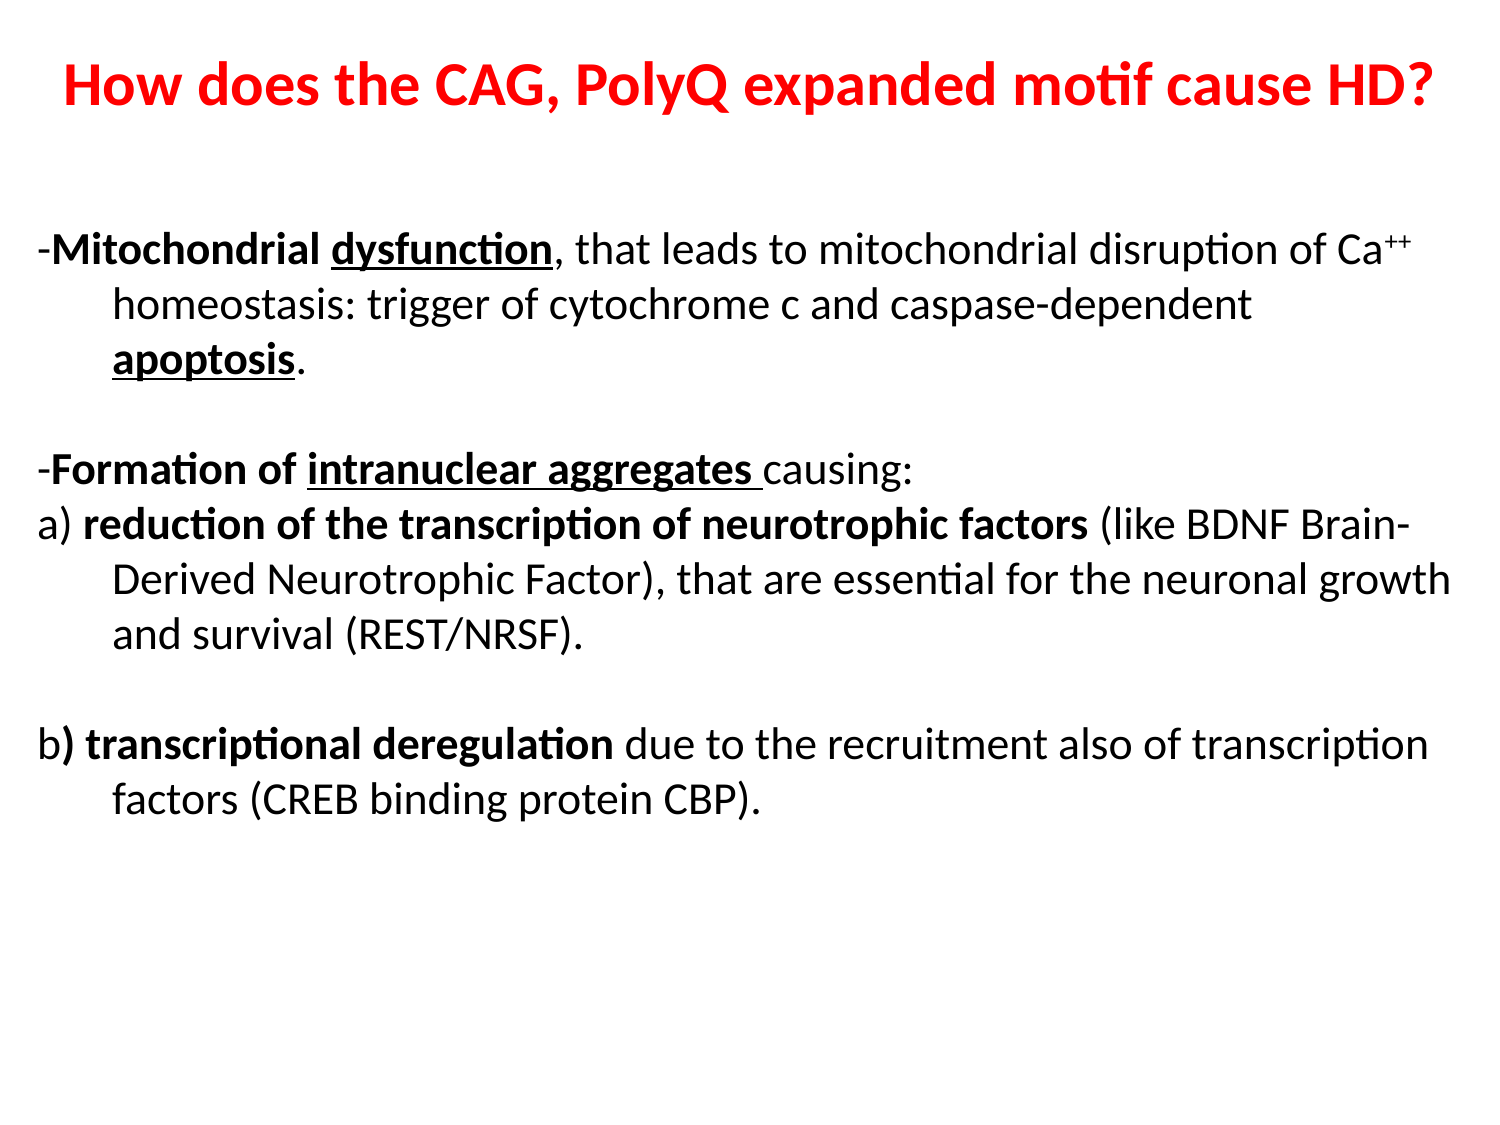

How does the CAG, PolyQ expanded motif cause HD?
-Mitochondrial dysfunction, that leads to mitochondrial disruption of Ca++ homeostasis: trigger of cytochrome c and caspase-dependent  apoptosis.

-Formation of intranuclear aggregates causing:
a) reduction of the transcription of neurotrophic factors (like BDNF Brain-Derived Neurotrophic Factor), that are essential for the neuronal growth and survival (REST/NRSF).

b) transcriptional deregulation due to the recruitment also of transcription factors (CREB binding protein CBP).